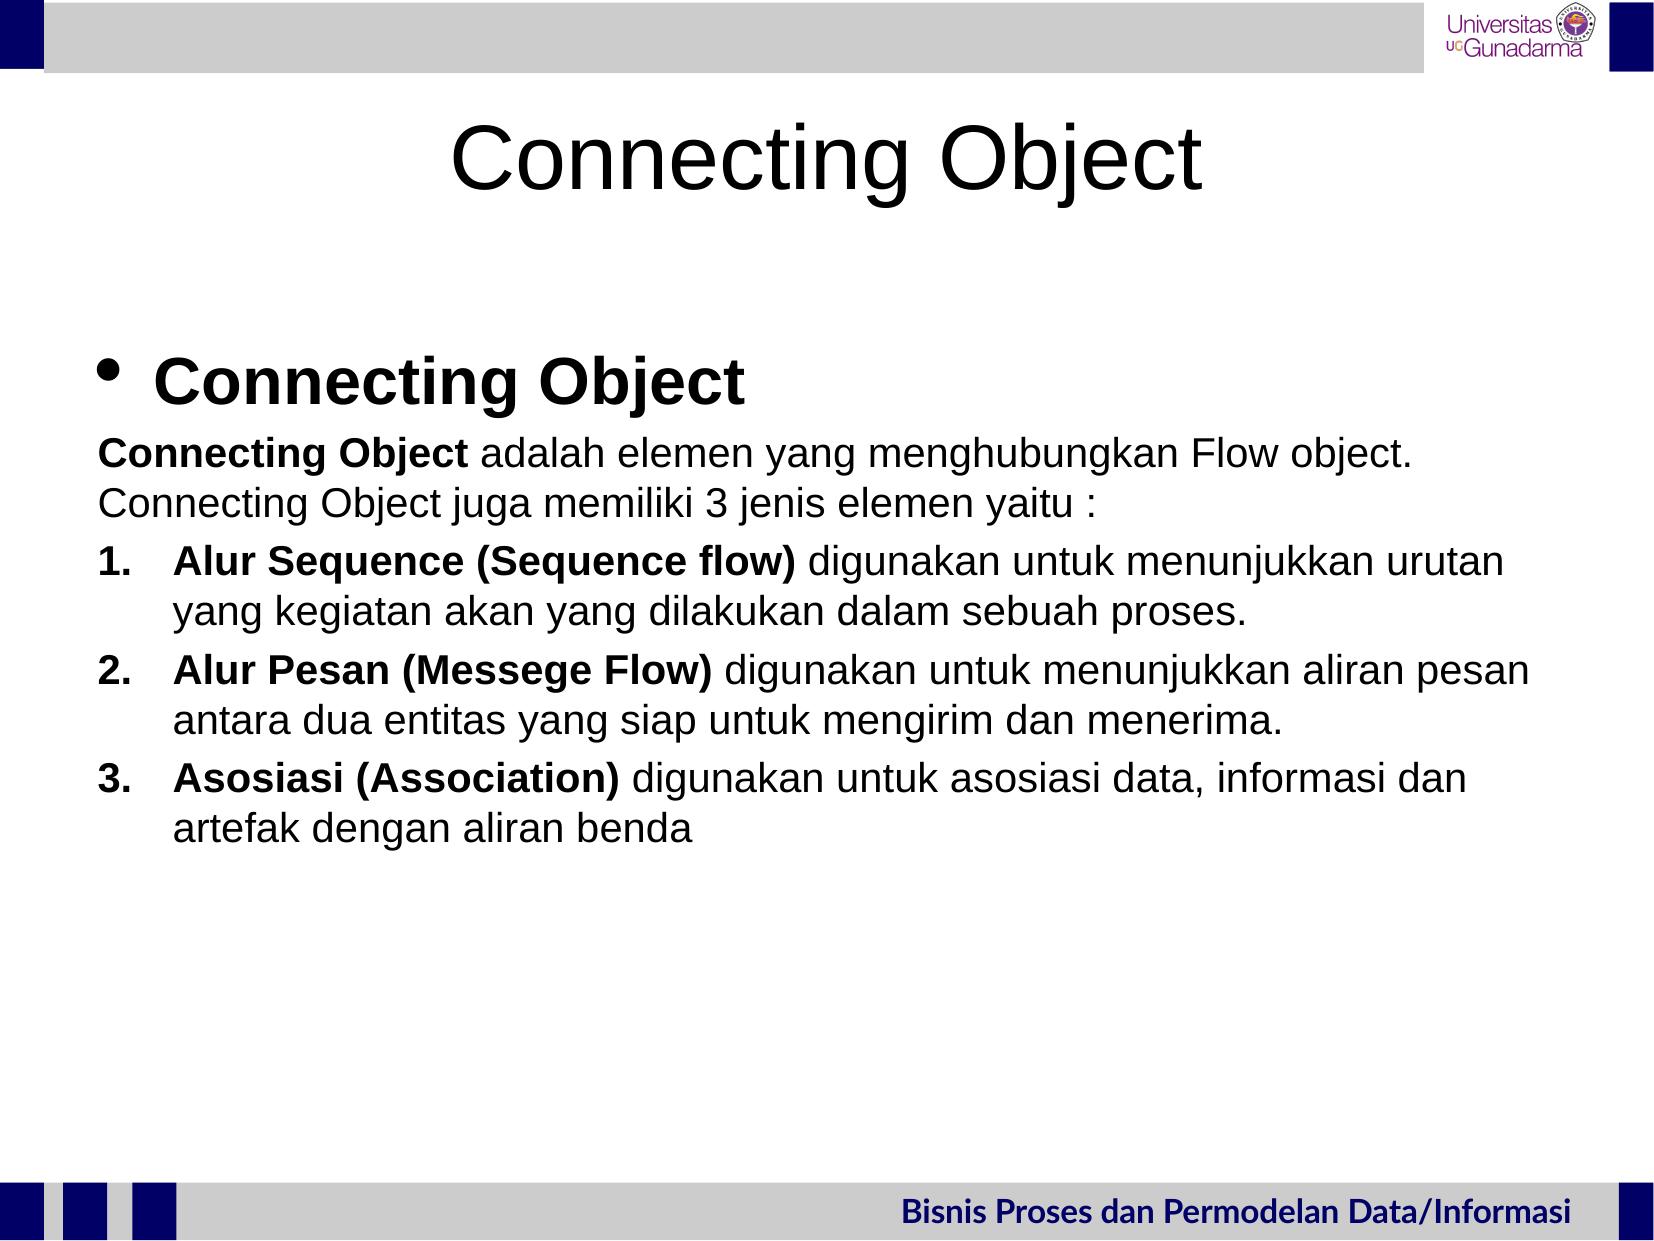

Connecting Object
Connecting Object
Connecting Object adalah elemen yang menghubungkan Flow object. Connecting Object juga memiliki 3 jenis elemen yaitu :
Alur Sequence (Sequence flow) digunakan untuk menunjukkan urutan yang kegiatan akan yang dilakukan dalam sebuah proses.
Alur Pesan (Messege Flow) digunakan untuk menunjukkan aliran pesan antara dua entitas yang siap untuk mengirim dan menerima.
Asosiasi (Association) digunakan untuk asosiasi data, informasi dan artefak dengan aliran benda